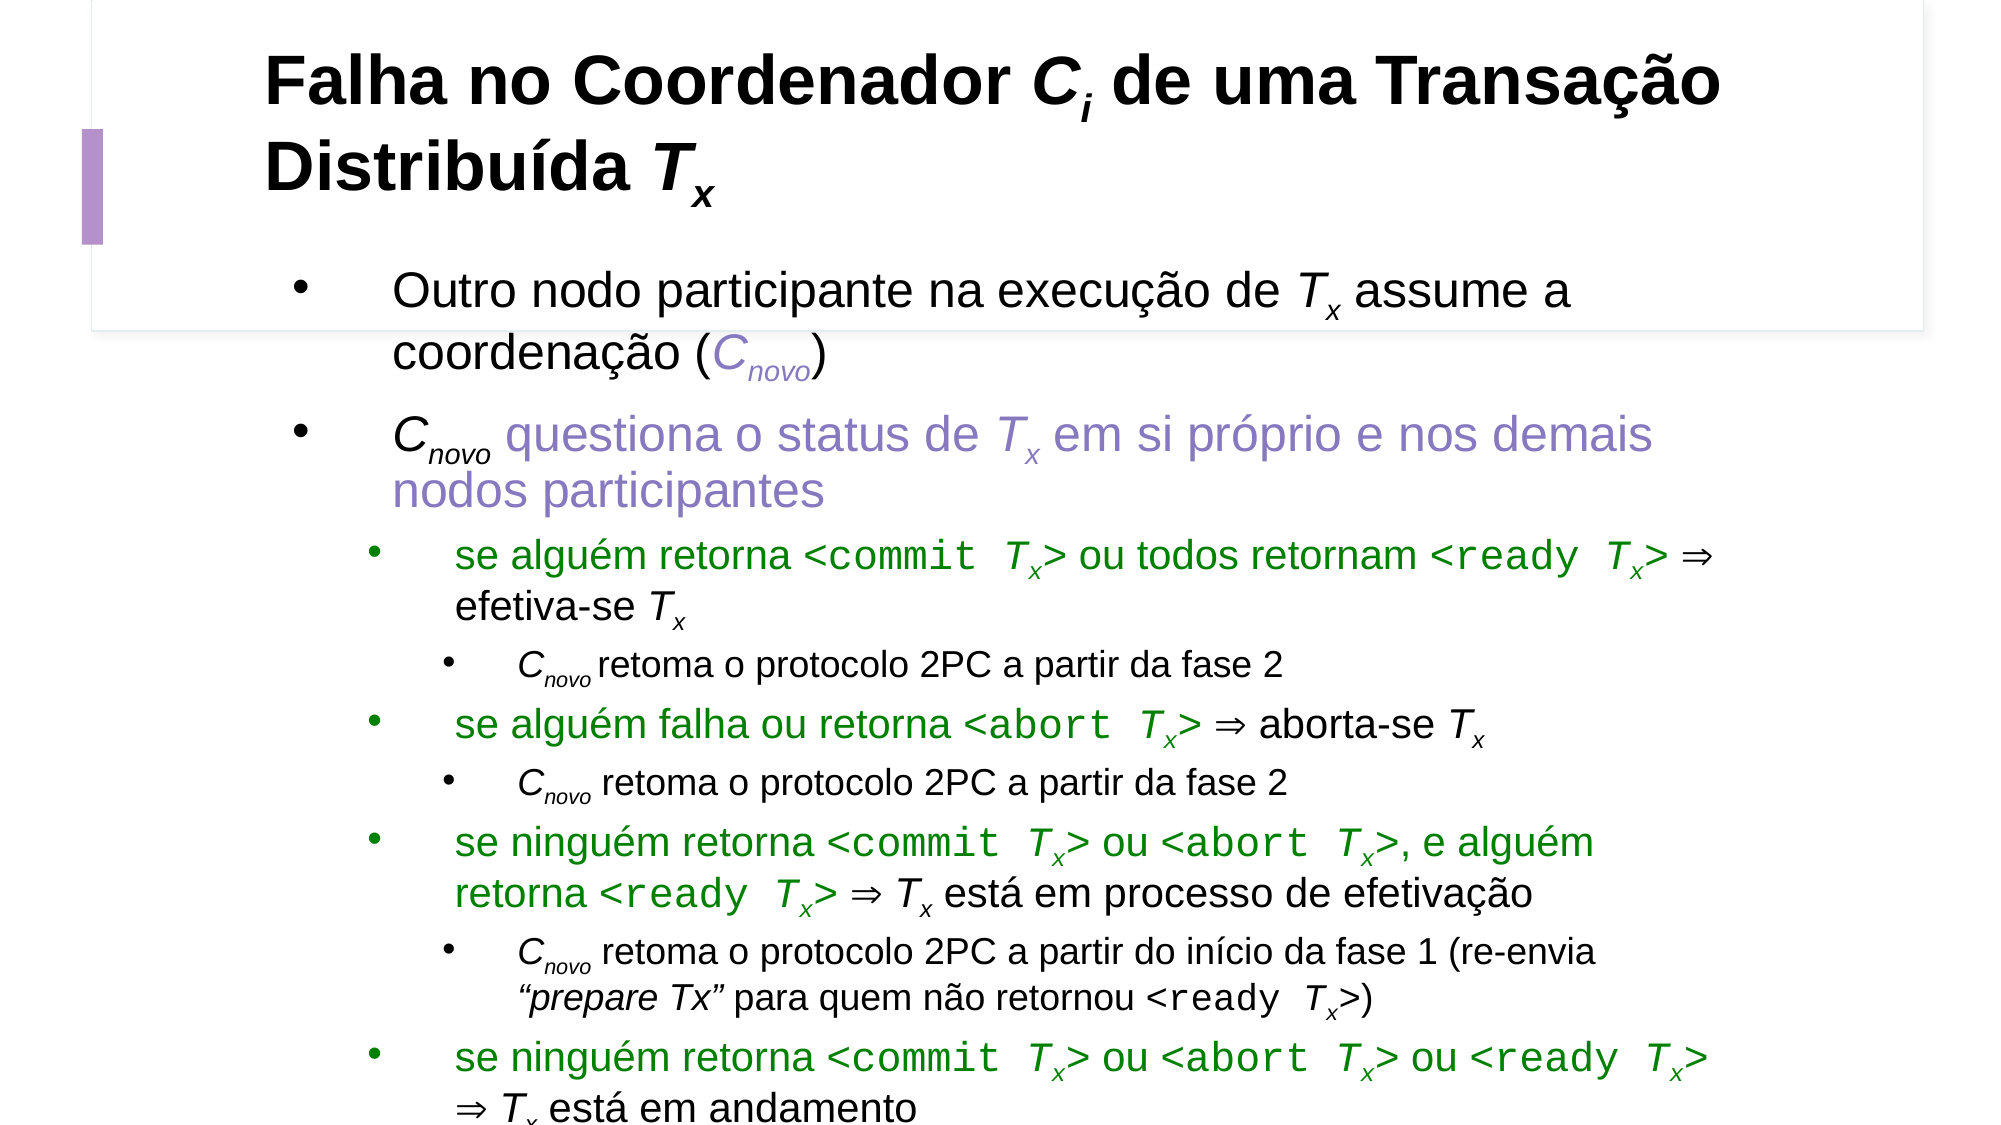

# Falha no Coordenador Ci de uma Transação Distribuída Tx
Outro nodo participante na execução de Tx assume a coordenação (Cnovo)
Cnovo questiona o status de Tx em si próprio e nos demais nodos participantes
se alguém retorna <commit Tx> ou todos retornam <ready Tx> ⇒ efetiva-se Tx
Cnovo retoma o protocolo 2PC a partir da fase 2
se alguém falha ou retorna <abort Tx> ⇒ aborta-se Tx
Cnovo retoma o protocolo 2PC a partir da fase 2
se ninguém retorna <commit Tx> ou <abort Tx>, e alguém retorna <ready Tx> ⇒ Tx está em processo de efetivação
Cnovo retoma o protocolo 2PC a partir do início da fase 1 (re-envia  “prepare Tx” para quem não retornou <ready Tx>)
se ninguém retorna <commit Tx> ou <abort Tx> ou <ready Tx> ⇒ Tx está em andamento
Cnovo aguarda o término distribuído de Tx para aplicar 2PC